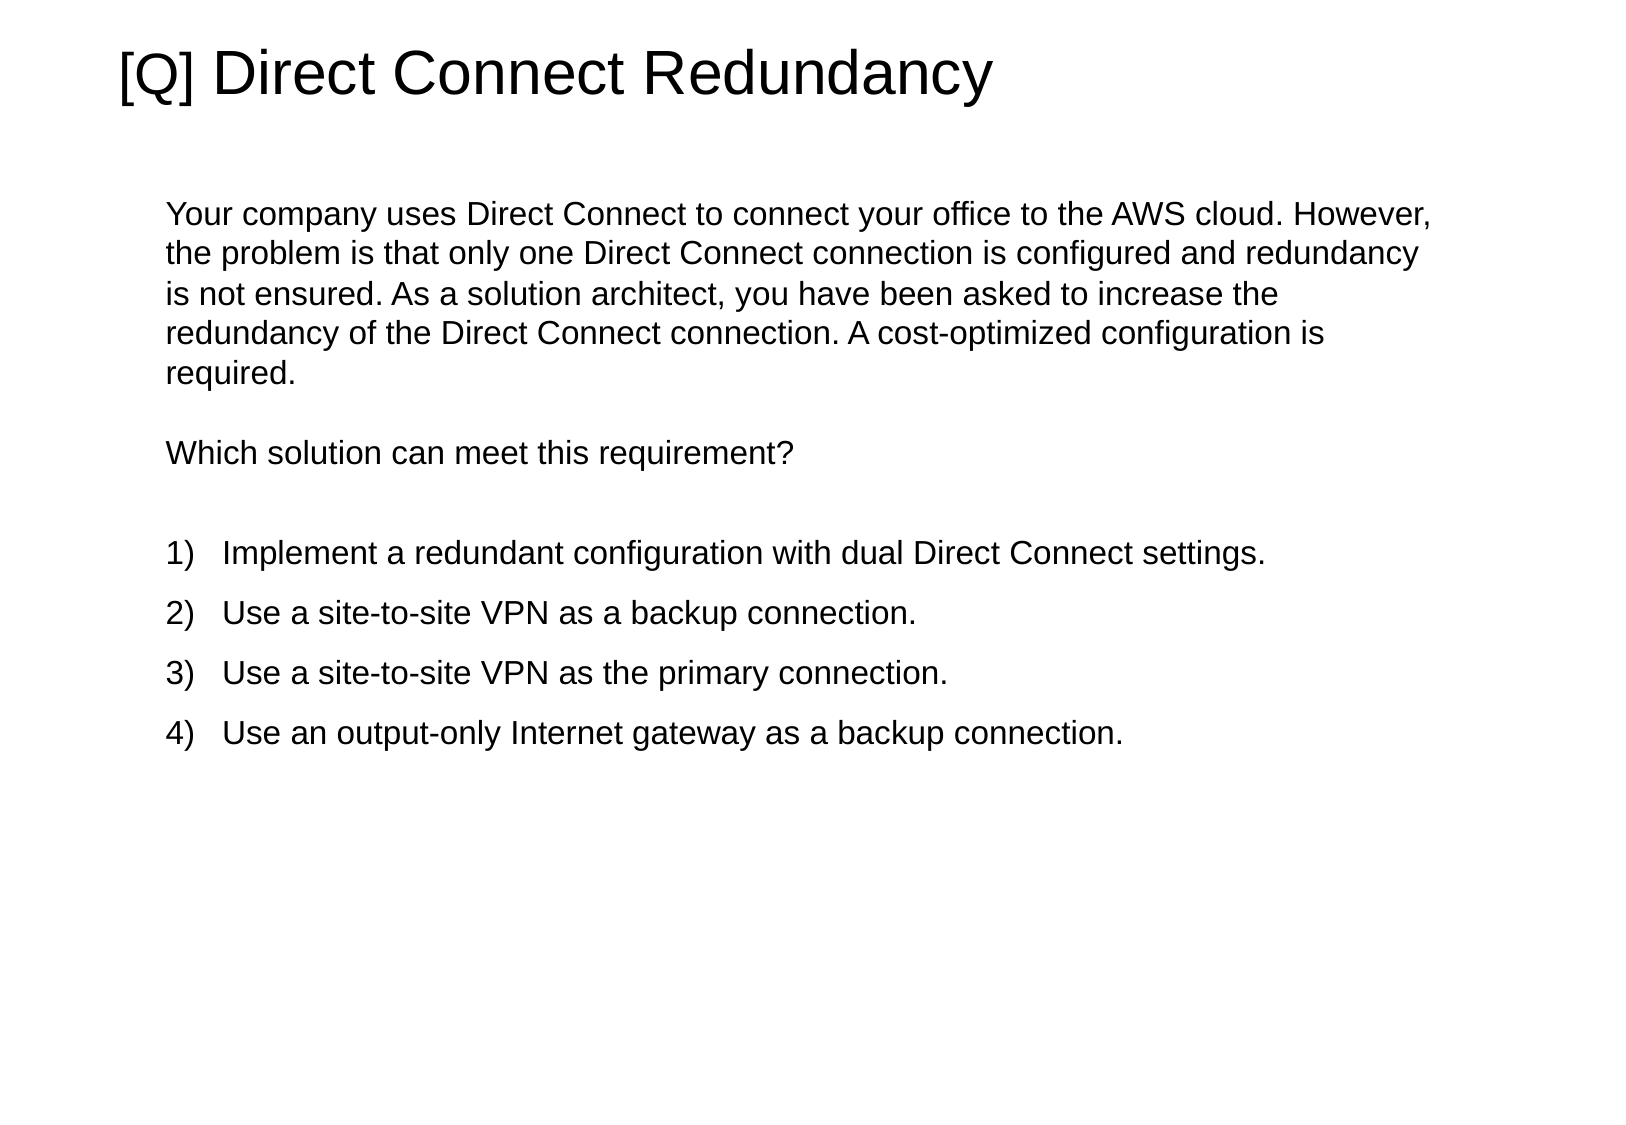

[Q] Direct Connect Redundancy

Your company uses Direct Connect to connect your office to the AWS cloud. However, the problem is that only one Direct Connect connection is configured and redundancy is not ensured. As a solution architect, you have been asked to increase the redundancy of the Direct Connect connection. A cost-optimized configuration is required.

Which solution can meet this requirement?

Implement a redundant configuration with dual Direct Connect settings.
Use a site-to-site VPN as a backup connection.
Use a site-to-site VPN as the primary connection.
Use an output-only Internet gateway as a backup connection.